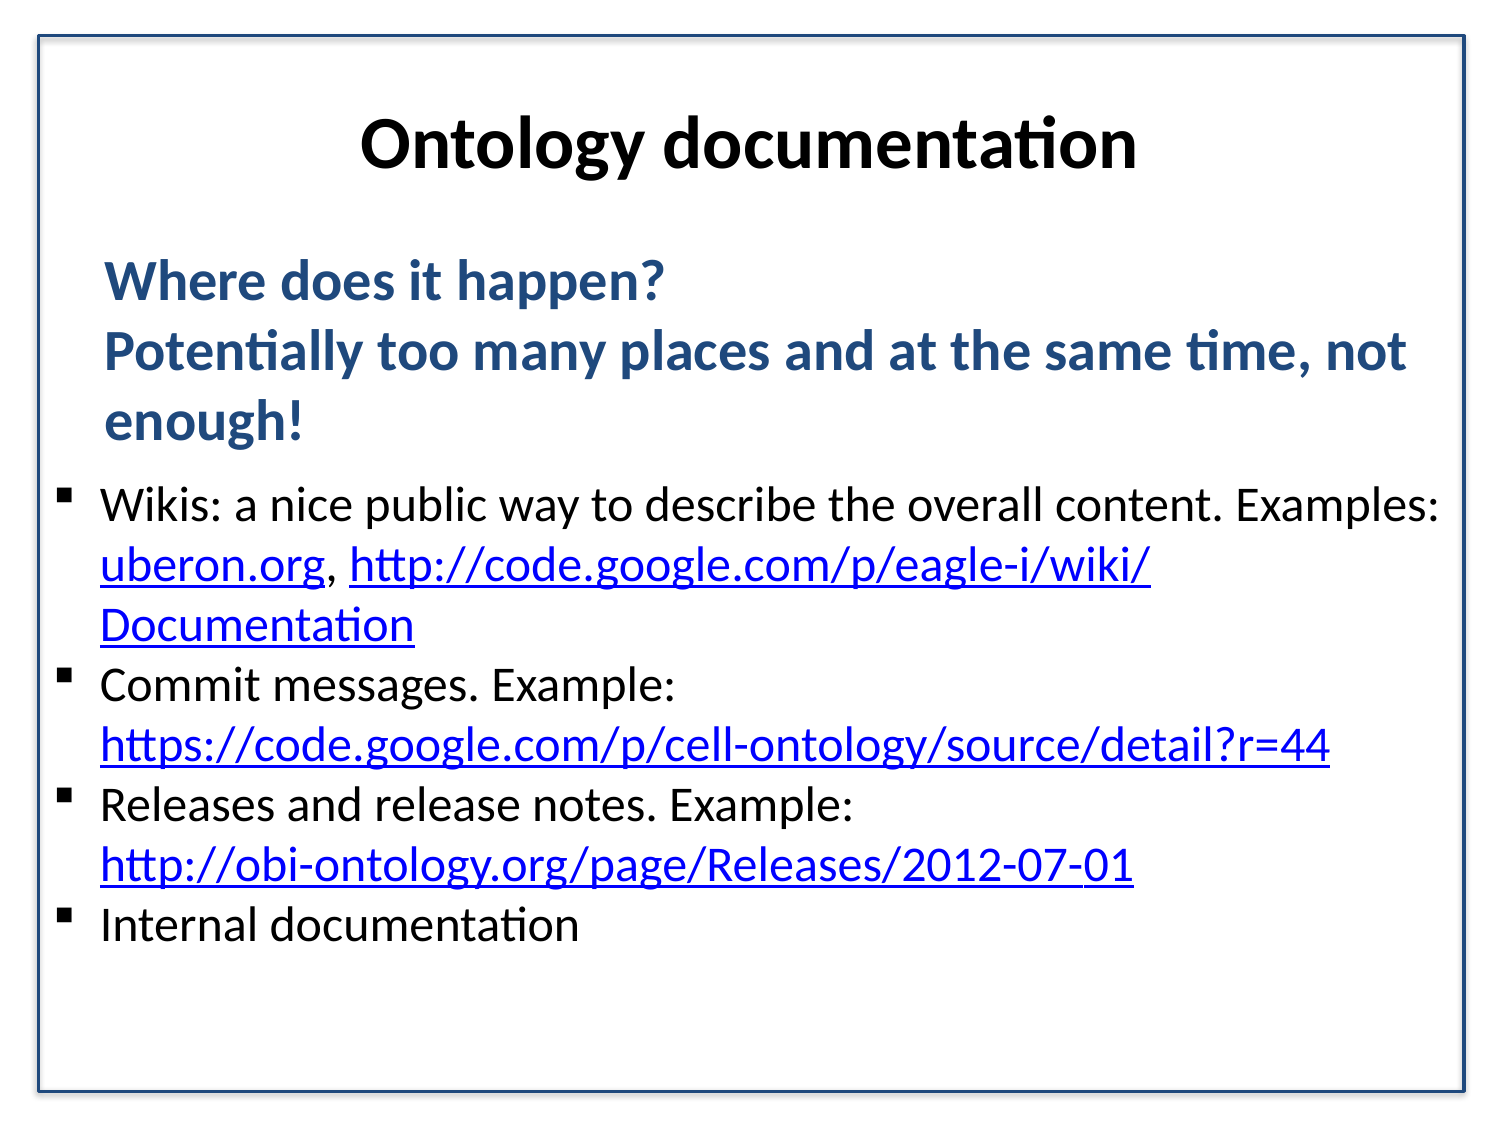

# Ontology documentation
Where does it happen?
Potentially too many places and at the same time, not enough!

Wikis: a nice public way to describe the overall content. Examples: uberon.org, http://code.google.com/p/eagle-i/wiki/Documentation
Commit messages. Example: https://code.google.com/p/cell-ontology/source/detail?r=44
Releases and release notes. Example: http://obi-ontology.org/page/Releases/2012-07-01
Internal documentation